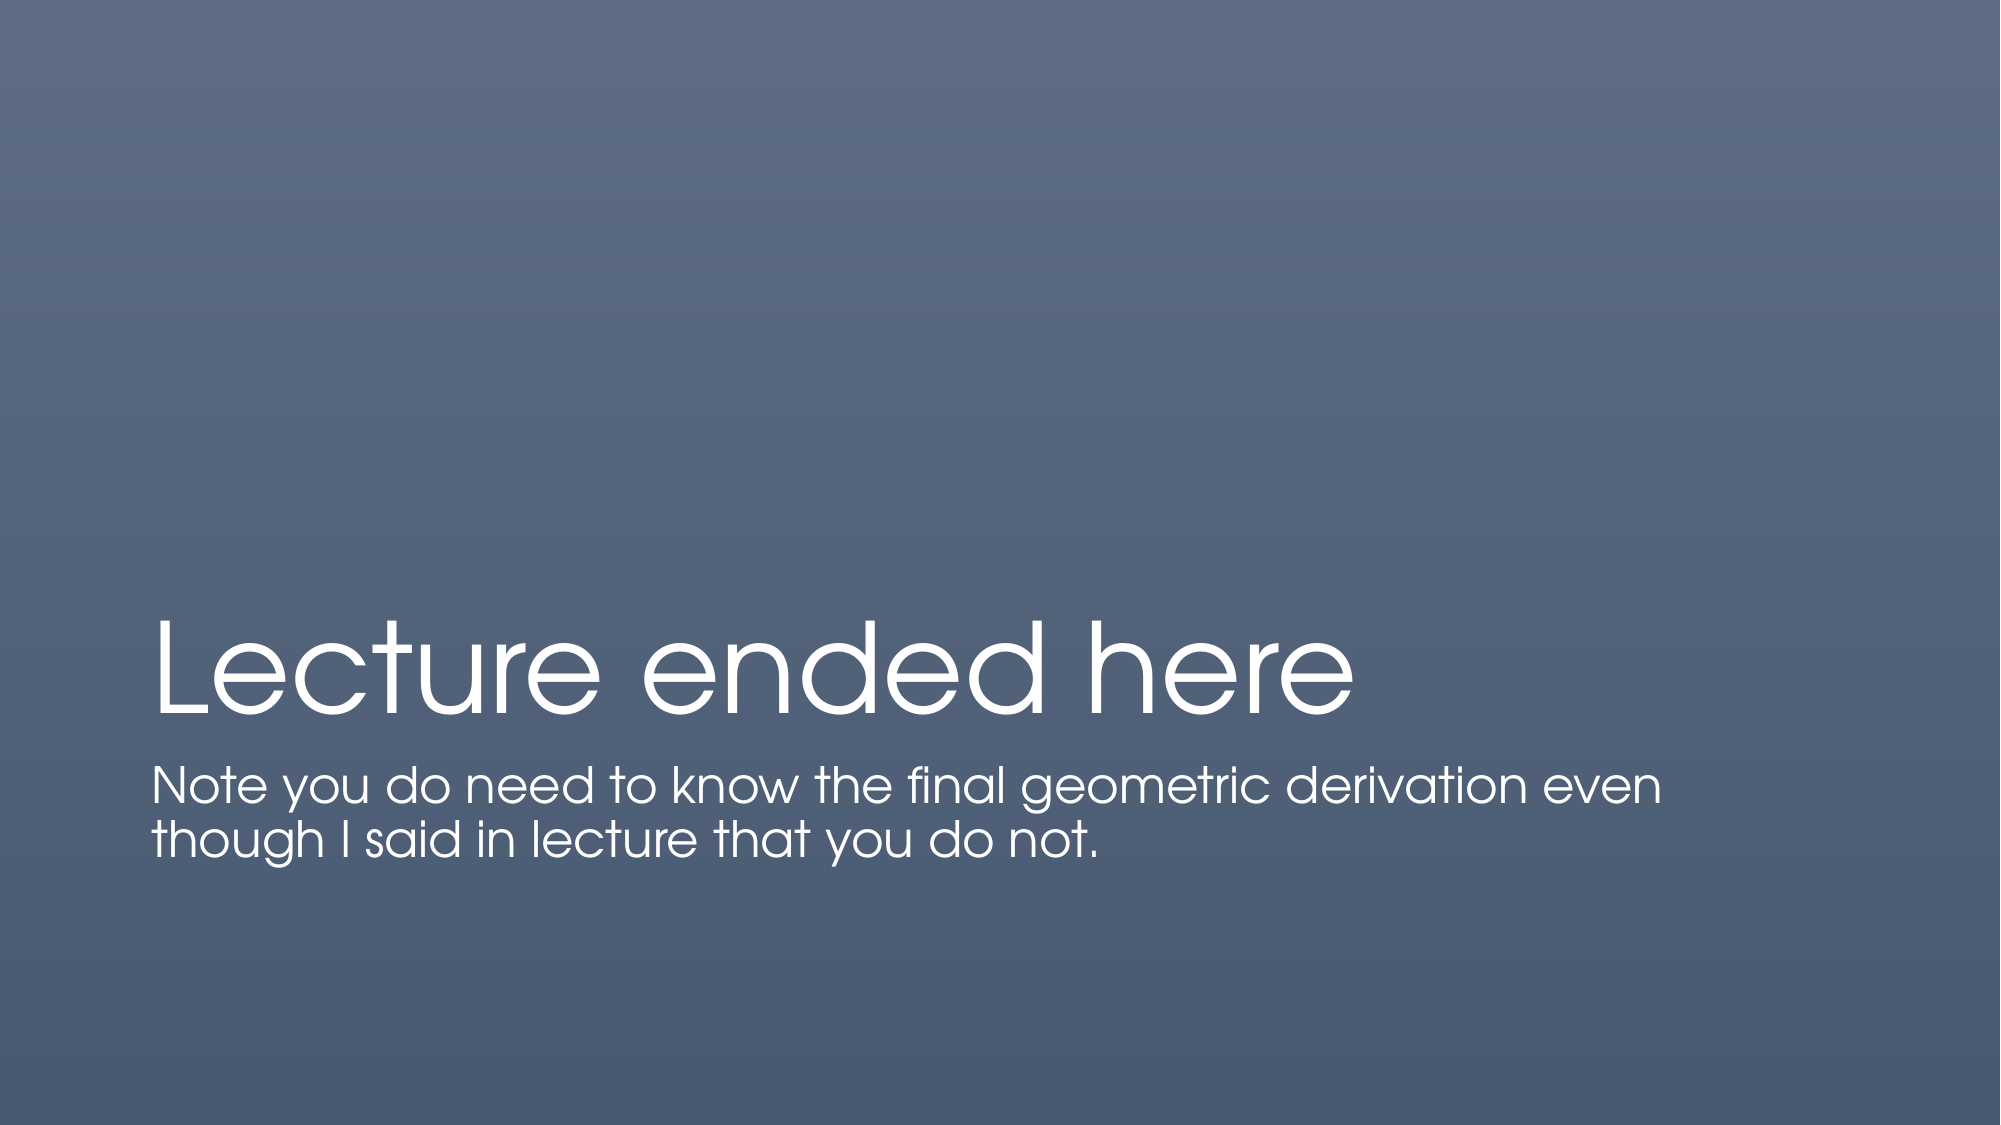

# Lecture ended here
Note you do need to know the final geometric derivation even though I said in lecture that you do not.